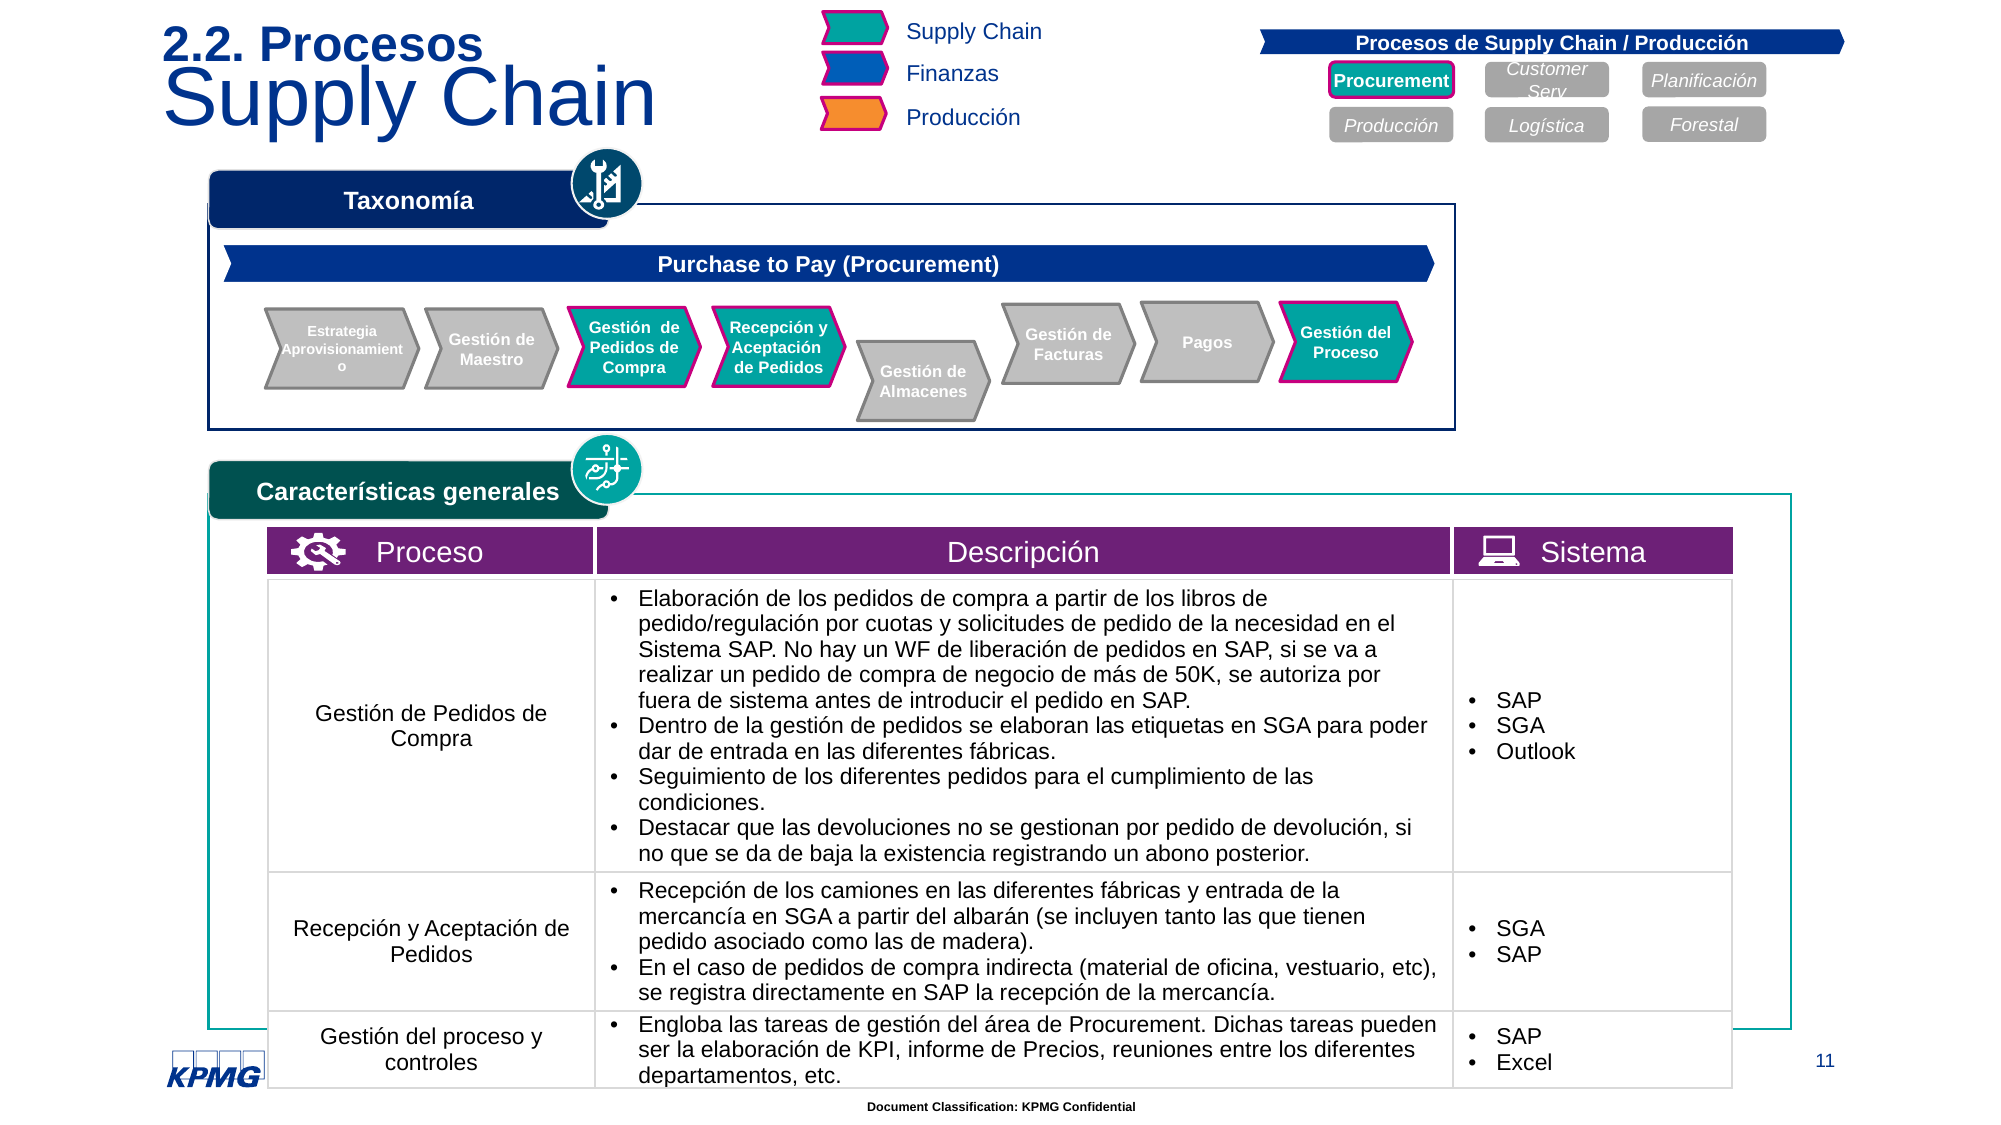

Supply Chain

Finanzas

Producción

# 2.2. Procesos Supply Chain
Procesos de Supply Chain / Producción
Procurement
Customer Serv
Planificación
Forestal
Producción
Logística

Taxonomía

Purchase to Pay (Procurement)
Pagos
Gestión del Proceso
Gestión de Facturas
Recepción y Aceptación  de Pedidos
Gestión  de Pedidos de Compra
Estrategia Aprovisionamiento
Gestión de Maestro
Gestión de Almacenes

Características generales

Proceso
Descripción
Sistema

| Gestión de Pedidos de Compra | Elaboración de los pedidos de compra a partir de los libros de pedido/regulación por cuotas y solicitudes de pedido de la necesidad en el Sistema SAP. No hay un WF de liberación de pedidos en SAP, si se va a realizar un pedido de compra de negocio de más de 50K, se autoriza por fuera de sistema antes de introducir el pedido en SAP. Dentro de la gestión de pedidos se elaboran las etiquetas en SGA para poder dar de entrada en las diferentes fábricas. Seguimiento de los diferentes pedidos para el cumplimiento de las condiciones. Destacar que las devoluciones no se gestionan por pedido de devolución, si no que se da de baja la existencia registrando un abono posterior. | SAP SGA Outlook |
| --- | --- | --- |
| Recepción y Aceptación de Pedidos | Recepción de los camiones en las diferentes fábricas y entrada de la mercancía en SGA a partir del albarán (se incluyen tanto las que tienen pedido asociado como las de madera). En el caso de pedidos de compra indirecta (material de oficina, vestuario, etc), se registra directamente en SAP la recepción de la mercancía. | SGA SAP |
| Gestión del proceso y controles | Engloba las tareas de gestión del área de Procurement. Dichas tareas pueden ser la elaboración de KPI, informe de Precios, reuniones entre los diferentes departamentos, etc. | SAP Excel |